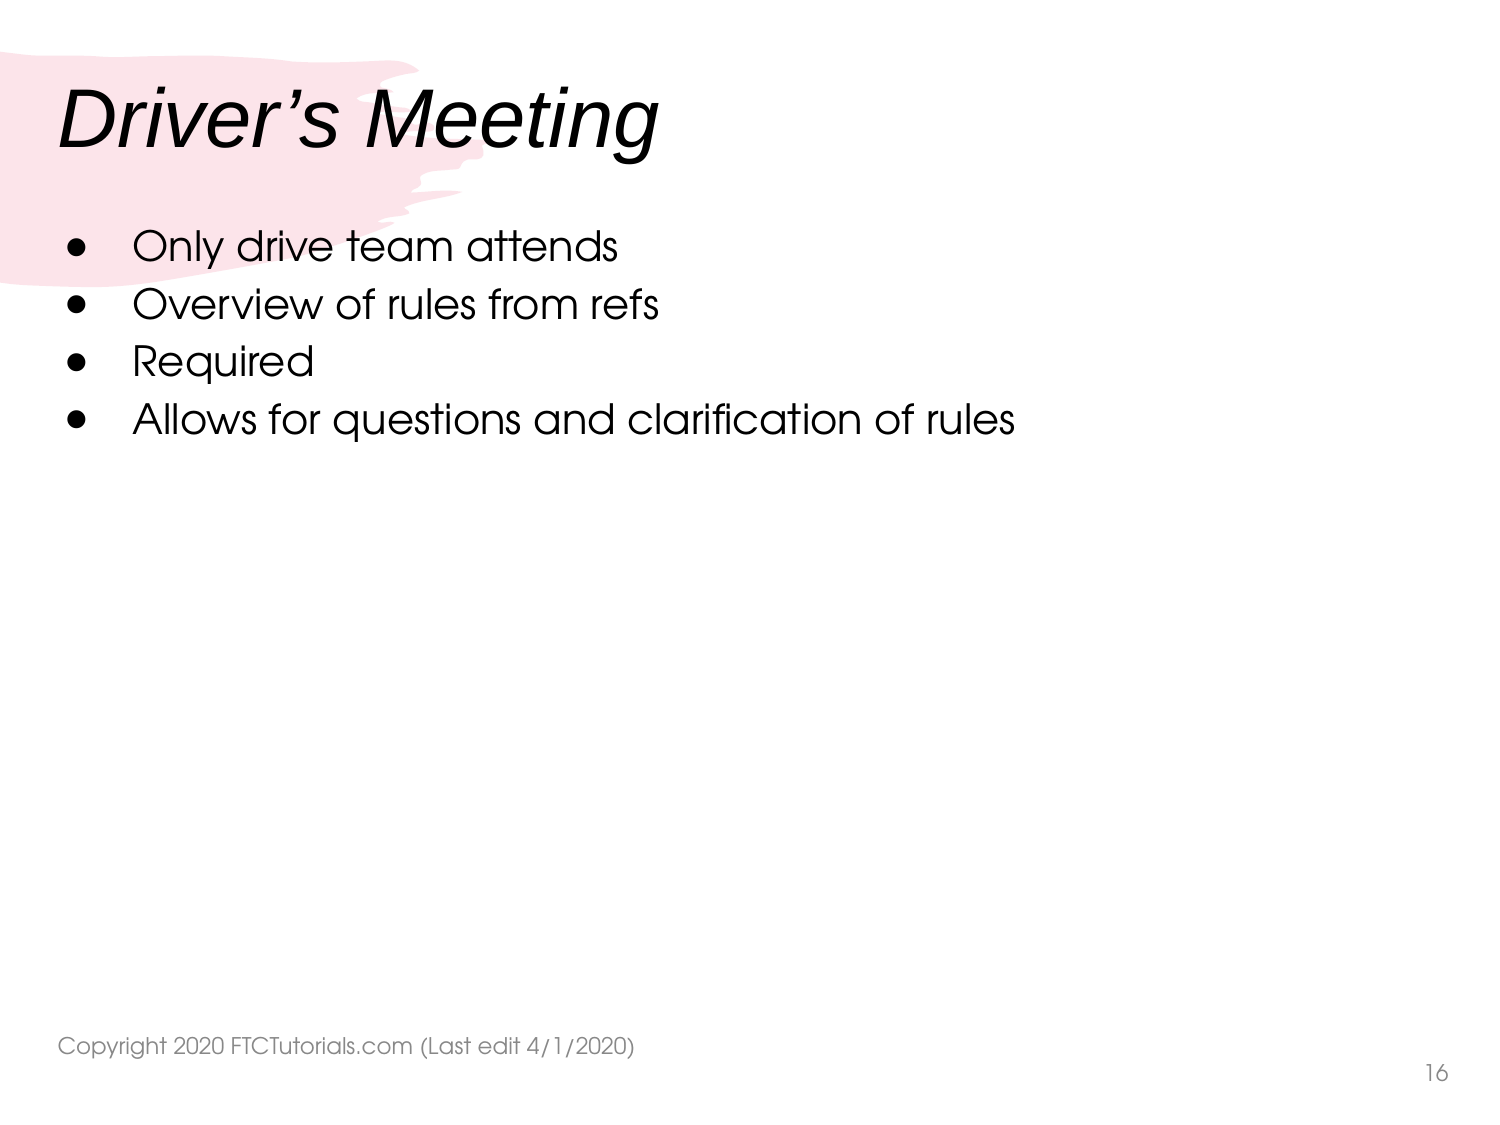

# Driver’s Meeting
Only drive team attends
Overview of rules from refs
Required
Allows for questions and clarification of rules

Copyright 2020 FTCTutorials.com (Last edit 4/1/2020)

16